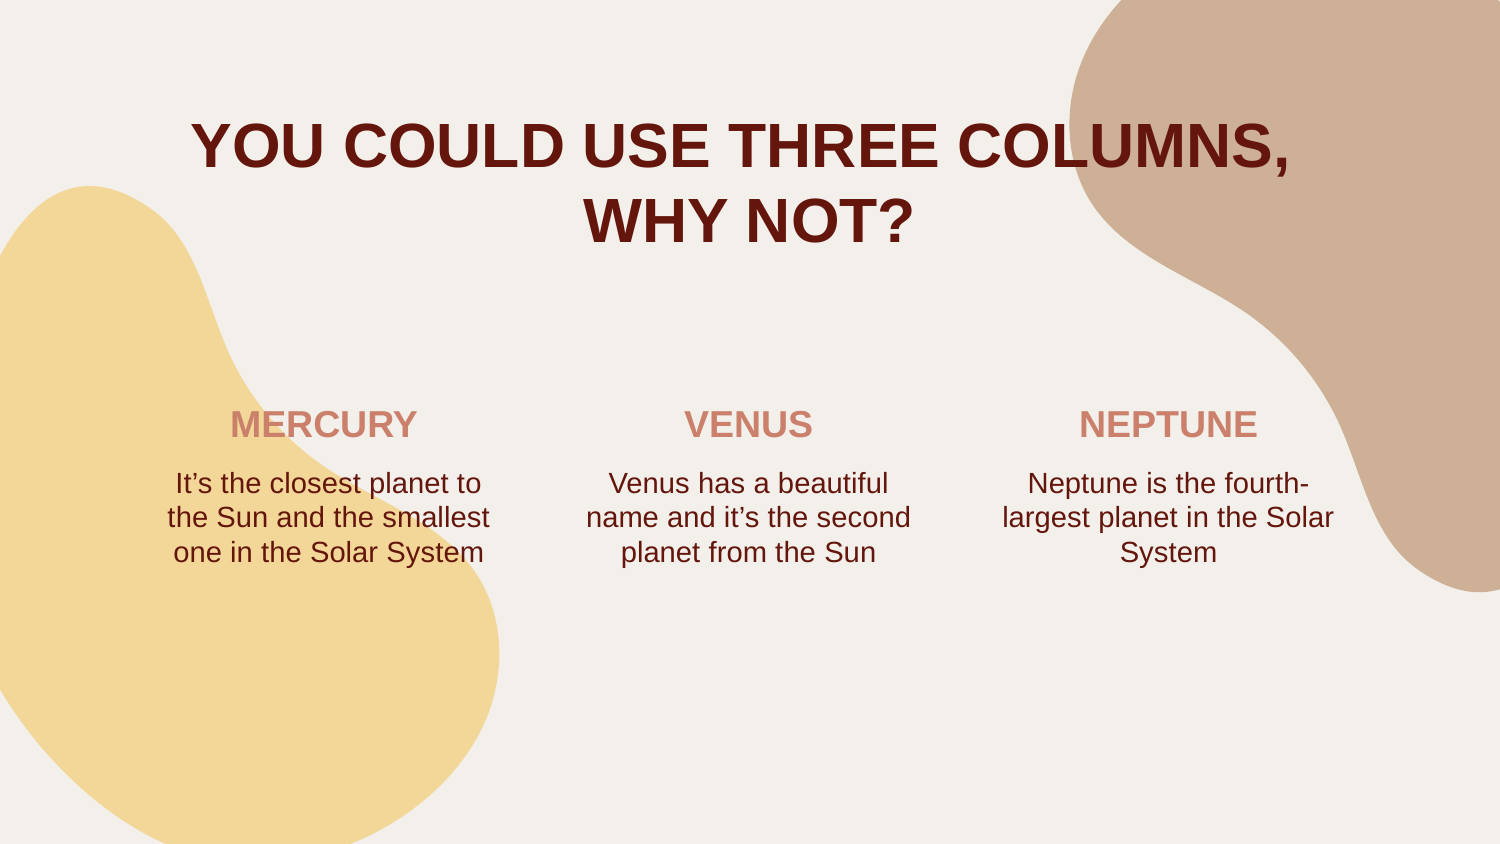

# YOU COULD USE THREE COLUMNS,
WHY NOT?
MERCURY
VENUS
NEPTUNE
It’s the closest planet to the Sun and the smallest one in the Solar System
Venus has a beautiful name and it’s the second planet from the Sun
Neptune is the fourth-largest planet in the Solar System